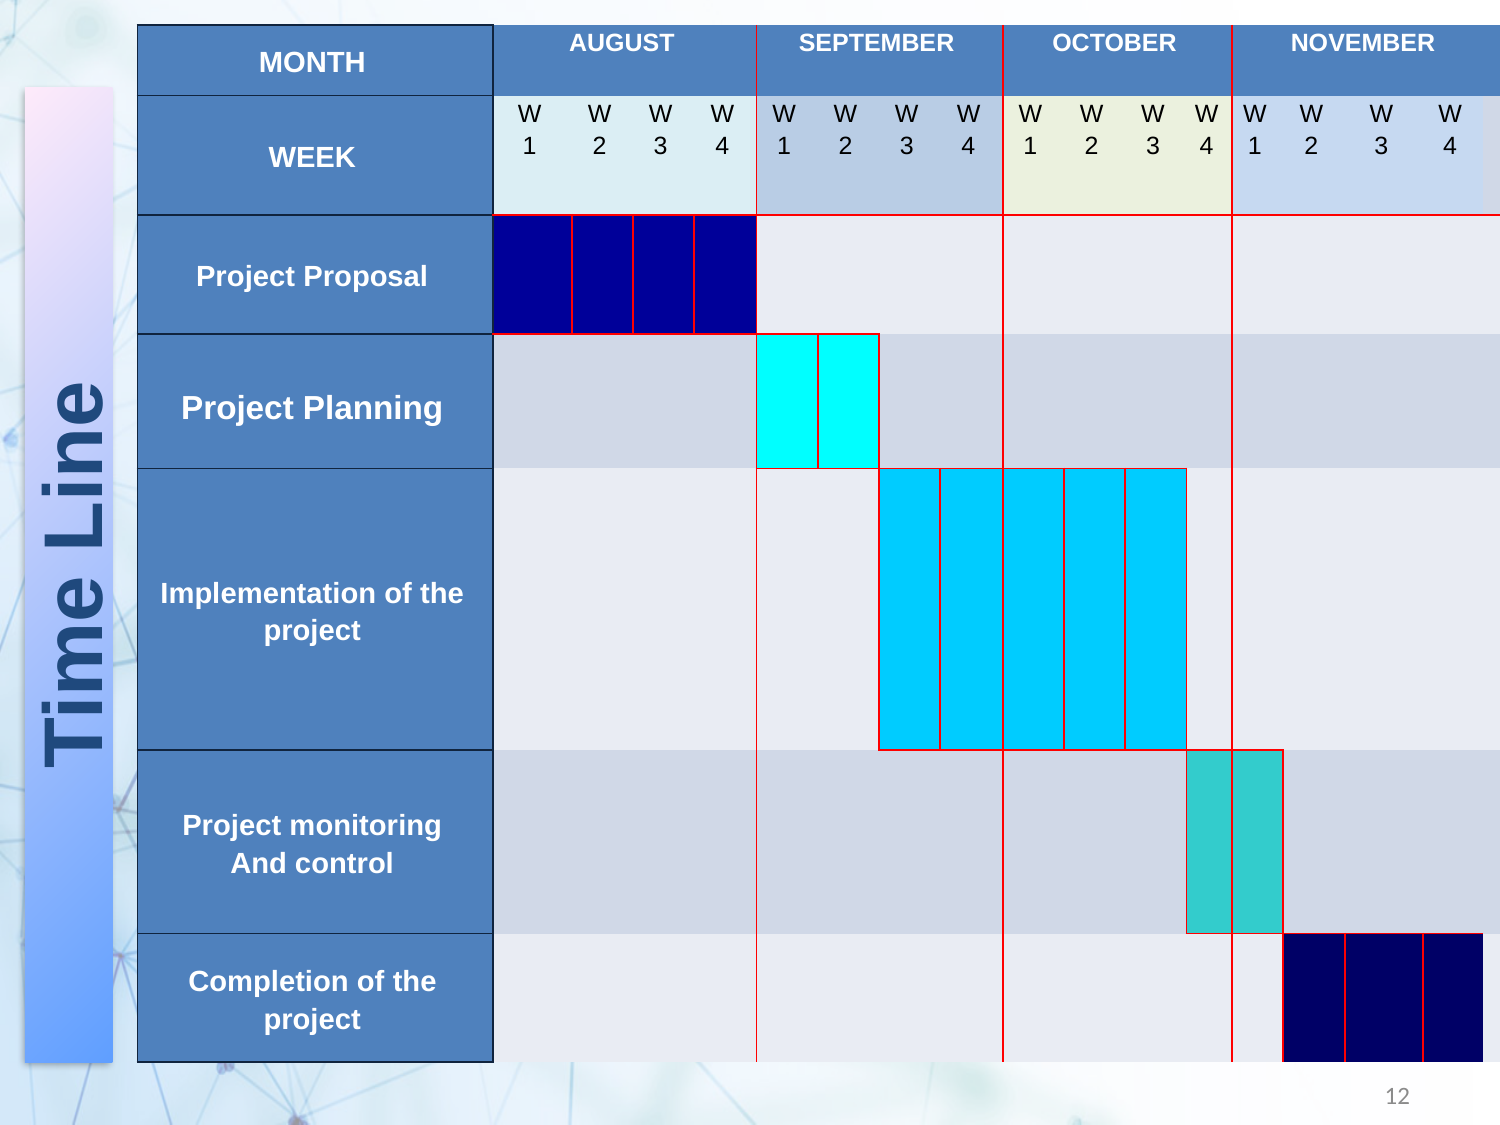

| MONTH | AUGUST |  |  |  | SEPTEMBER |  |  |  | OCTOBER |  |  |  | NOVEMBER |  |  |  |  |
| --- | --- | --- | --- | --- | --- | --- | --- | --- | --- | --- | --- | --- | --- | --- | --- | --- | --- |
| WEEK | W 1 | W 2 | W 3 | W 4 | W 1 | W 2 | W 3 | W 4 | W 1 | W 2 | W 3 | W 4 | W1 | W 2 | W 3 | W 4 |  |
| Project Proposal |  |  |  |  |  |  |  |  |  |  |  |  |  |  |  |  |  |
| Project Planning |  |  |  |  |  |  |  |  |  |  |  |  |  |  |  |  |  |
| Implementation of the project |  |  |  |  |  |  |  |  |  |  |  |  |  |  |  |  |  |
| Project monitoring And control |  |  |  |  |  |  |  |  |  |  |  |  |  |  |  |  |  |
| Completion of the project |  |  |  |  |  |  |  |  |  |  |  |  |  |  |  |  |  |
Time Line
12